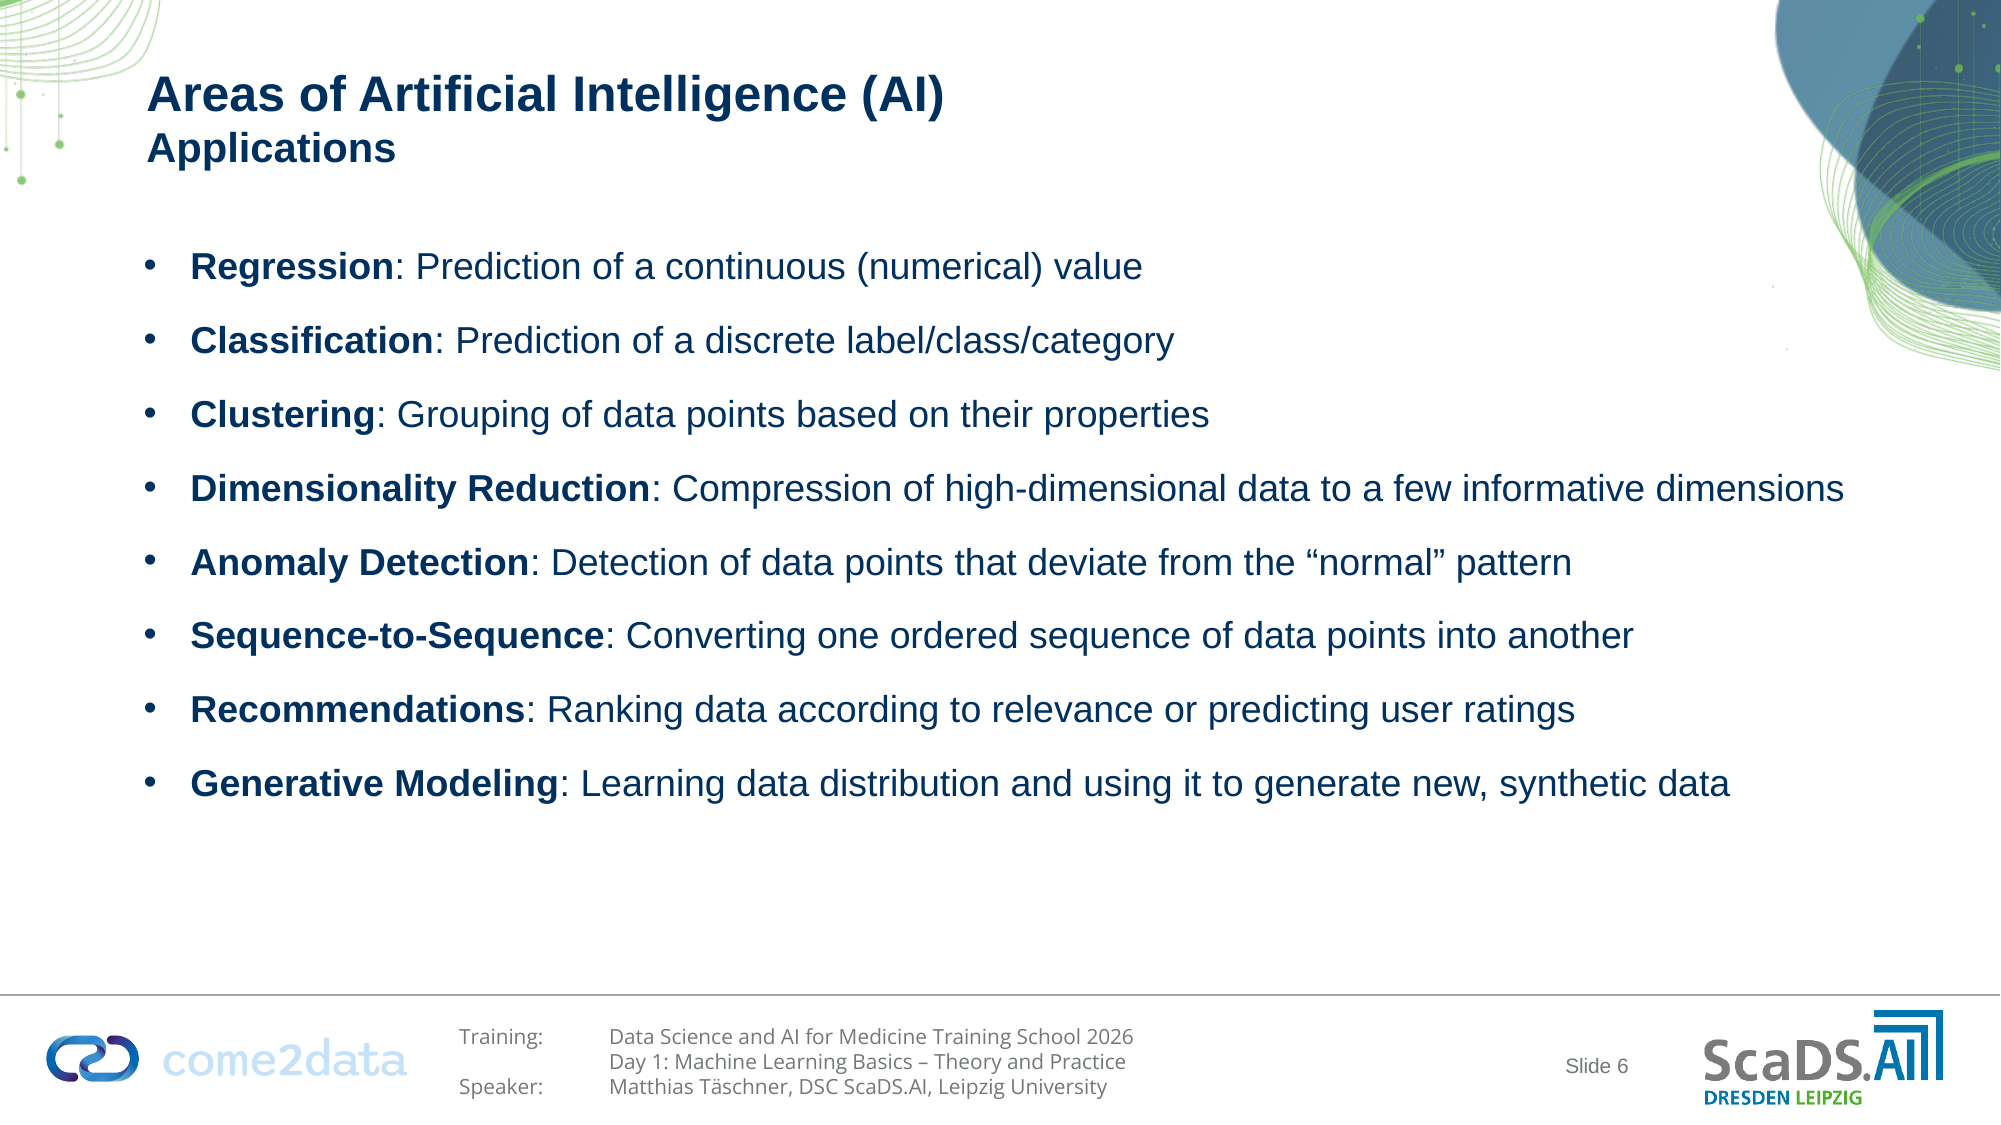

# Areas of Artificial Intelligence (AI) Applications
Regression: Prediction of a continuous (numerical) value
Classification: Prediction of a discrete label/class/category
Clustering: Grouping of data points based on their properties
Dimensionality Reduction: Compression of high-dimensional data to a few informative dimensions
Anomaly Detection: Detection of data points that deviate from the “normal” pattern
Sequence-to-Sequence: Converting one ordered sequence of data points into another
Recommendations: Ranking data according to relevance or predicting user ratings
Generative Modeling: Learning data distribution and using it to generate new, synthetic data